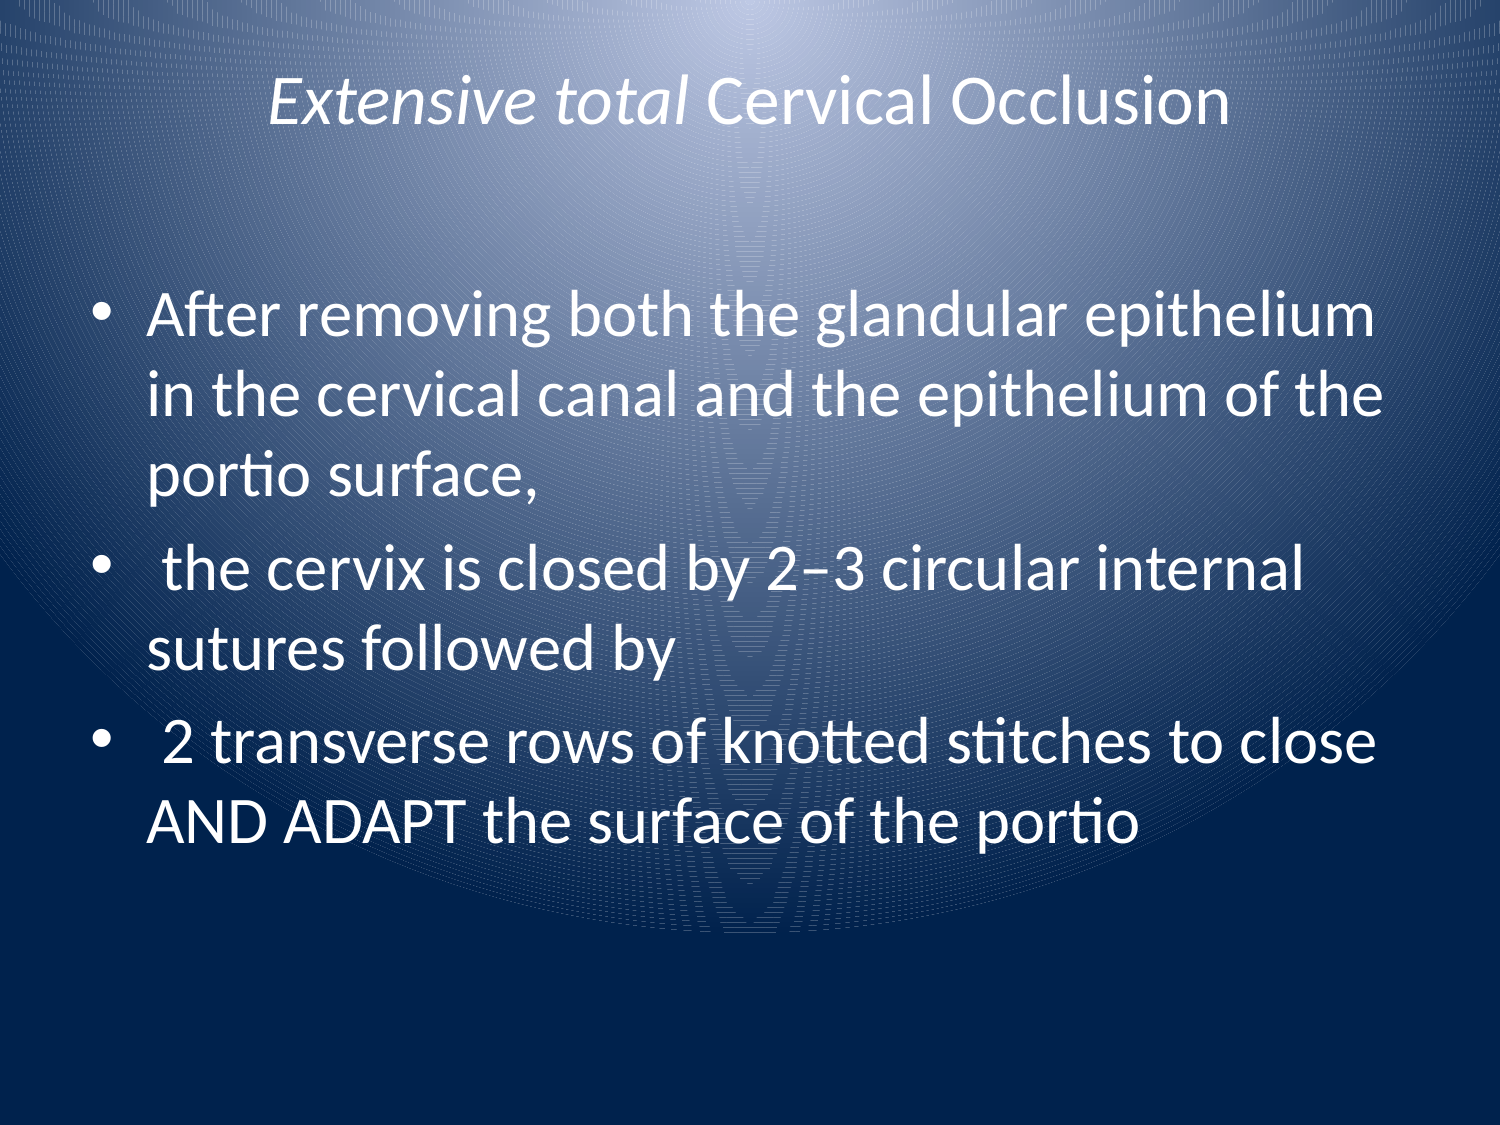

# Extensive total Cervical Occlusion
After removing both the glandular epithelium in the cervical canal and the epithelium of the portio surface,
 the cervix is closed by 2–3 circular internal sutures followed by
 2 transverse rows of knotted stitches to close AND ADAPT the surface of the portio